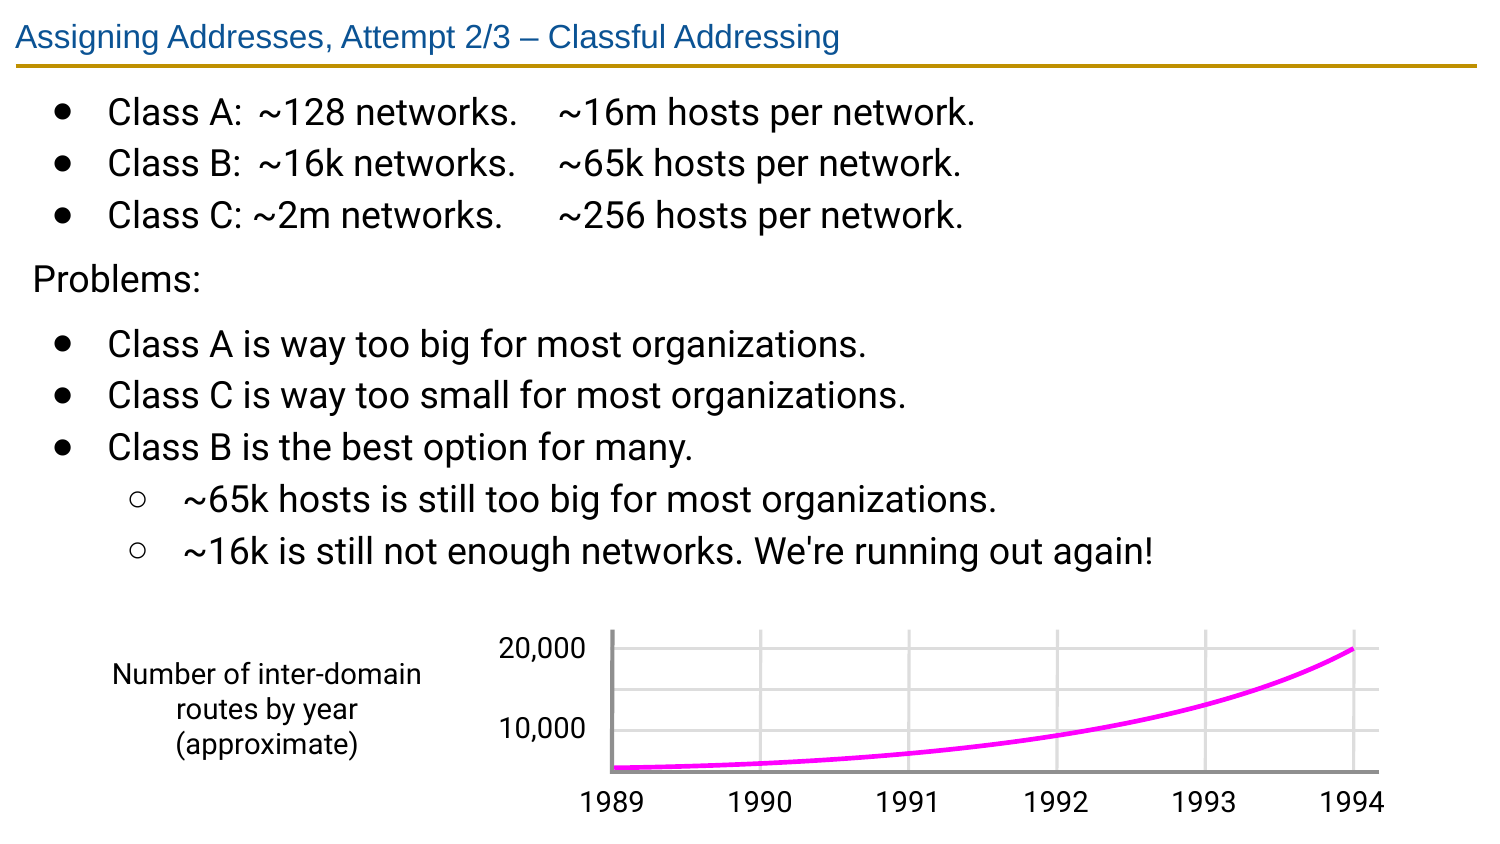

# Assigning Addresses, Attempt 2/3 – Classful Addressing
Class A:	~128 networks.	~16m hosts per network.
Class B:	~16k networks.	~65k hosts per network.
Class C: ~2m networks.	~256 hosts per network.
Problems:
Class A is way too big for most organizations.
Class C is way too small for most organizations.
Class B is the best option for many.
~65k hosts is still too big for most organizations.
~16k is still not enough networks. We're running out again!
20,000

Number of inter-domain routes by year (approximate)
10,000
1989
1990

1991
1992
1993
1994